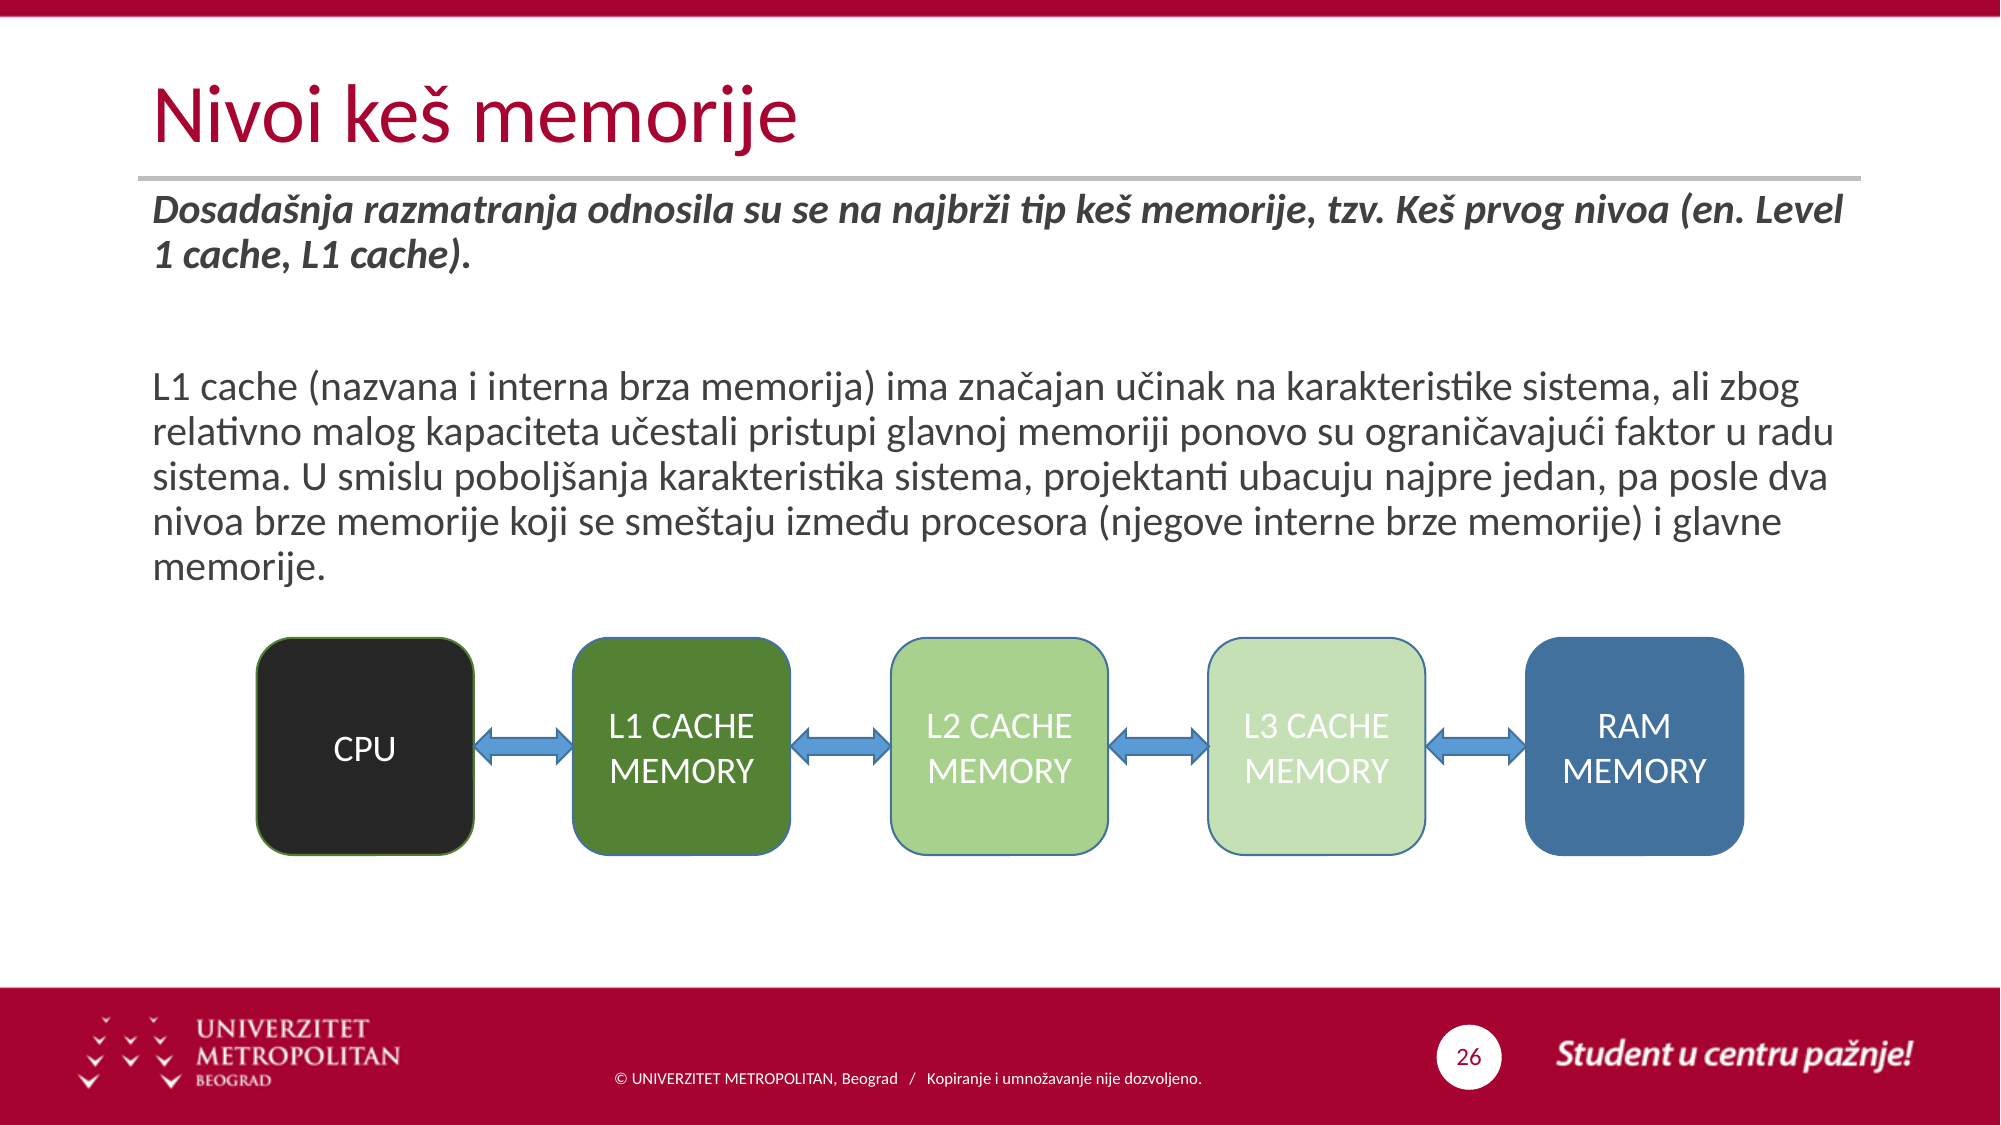

# Nivoi keš memorije
Dosadašnja razmatranja odnosila su se na najbrži tip keš memorije, tzv. Keš prvog nivoa (en. Level 1 cache, L1 cache).

L1 cache (nazvana i interna brza memorija) ima značajan učinak na karakteristike sistema, ali zbog relativno malog kapaciteta učestali pristupi glavnoj memoriji ponovo su ograničavajući faktor u radu sistema. U smislu poboljšanja karakteristika sistema, projektanti ubacuju najpre jedan, pa posle dva nivoa brze memorije koji se smeštaju između procesora (njegove interne brze memorije) i glavne memorije.
CPU
L1 CACHE MEMORY
L2 CACHE MEMORY
L3 CACHE MEMORY
RAM MEMORY